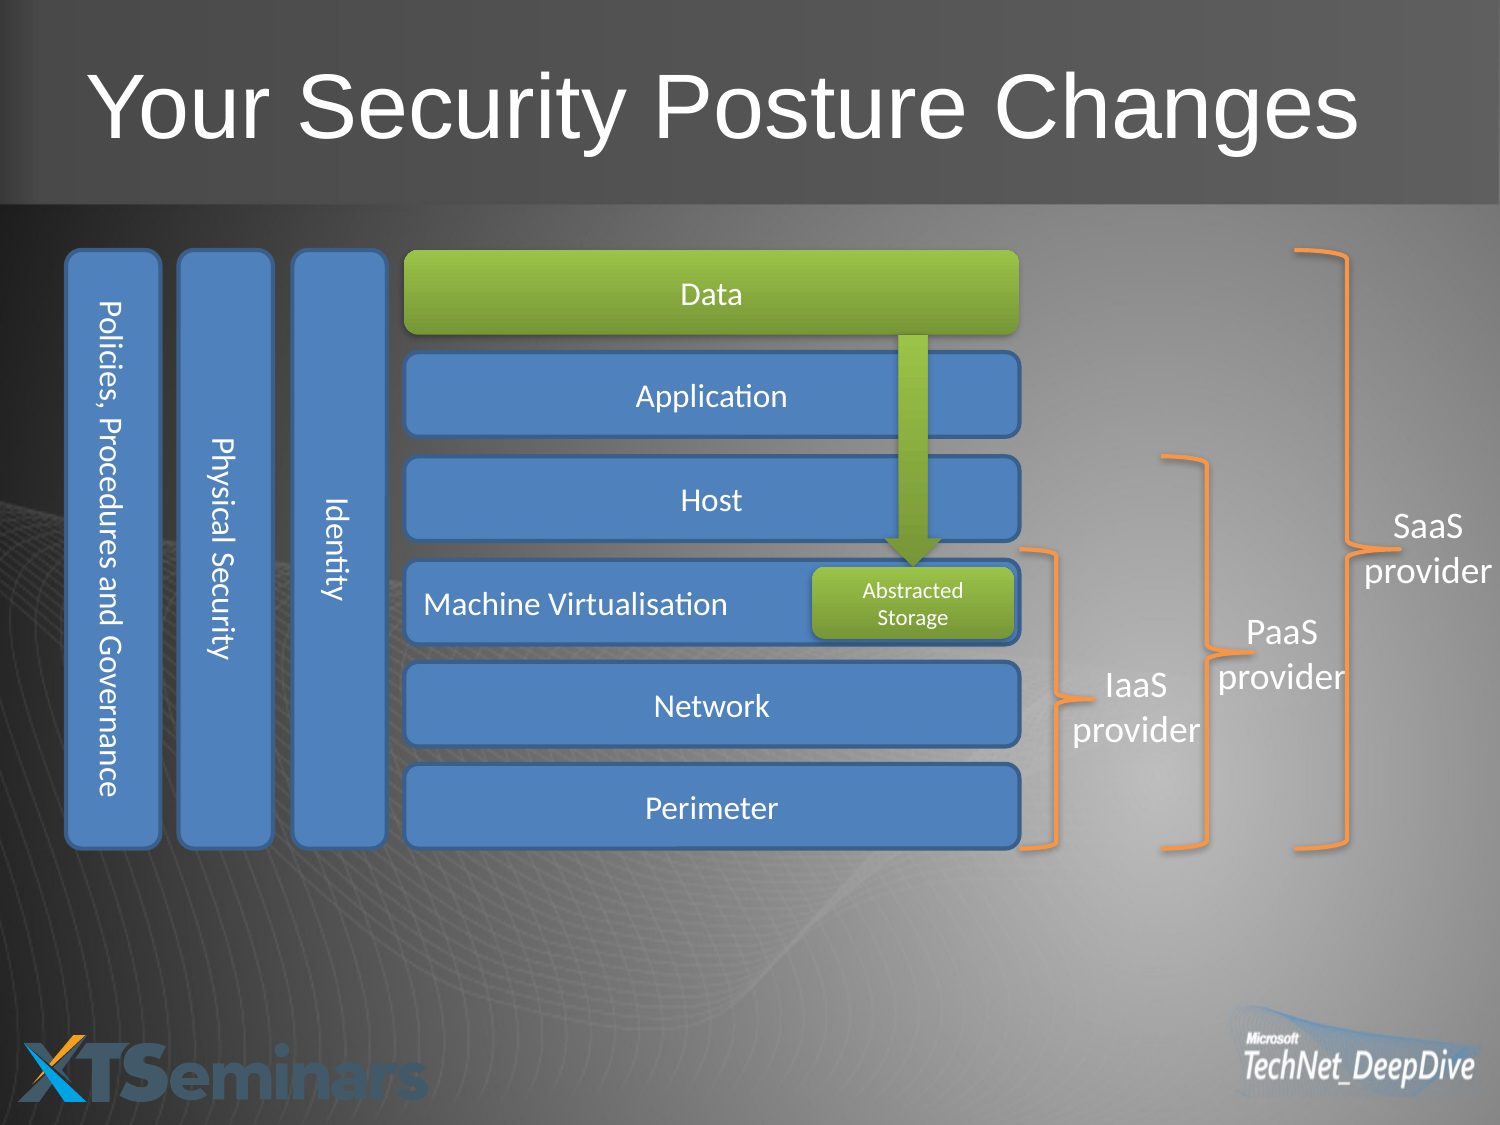

# Your Security Posture Changes
Data

Application
Host

SaaS
provider
Policies, Procedures and Governance
Physical Security
Identity

Machine Virtualisation
Abstracted Storage
PaaS
provider
IaaS
provider
Network
Perimeter